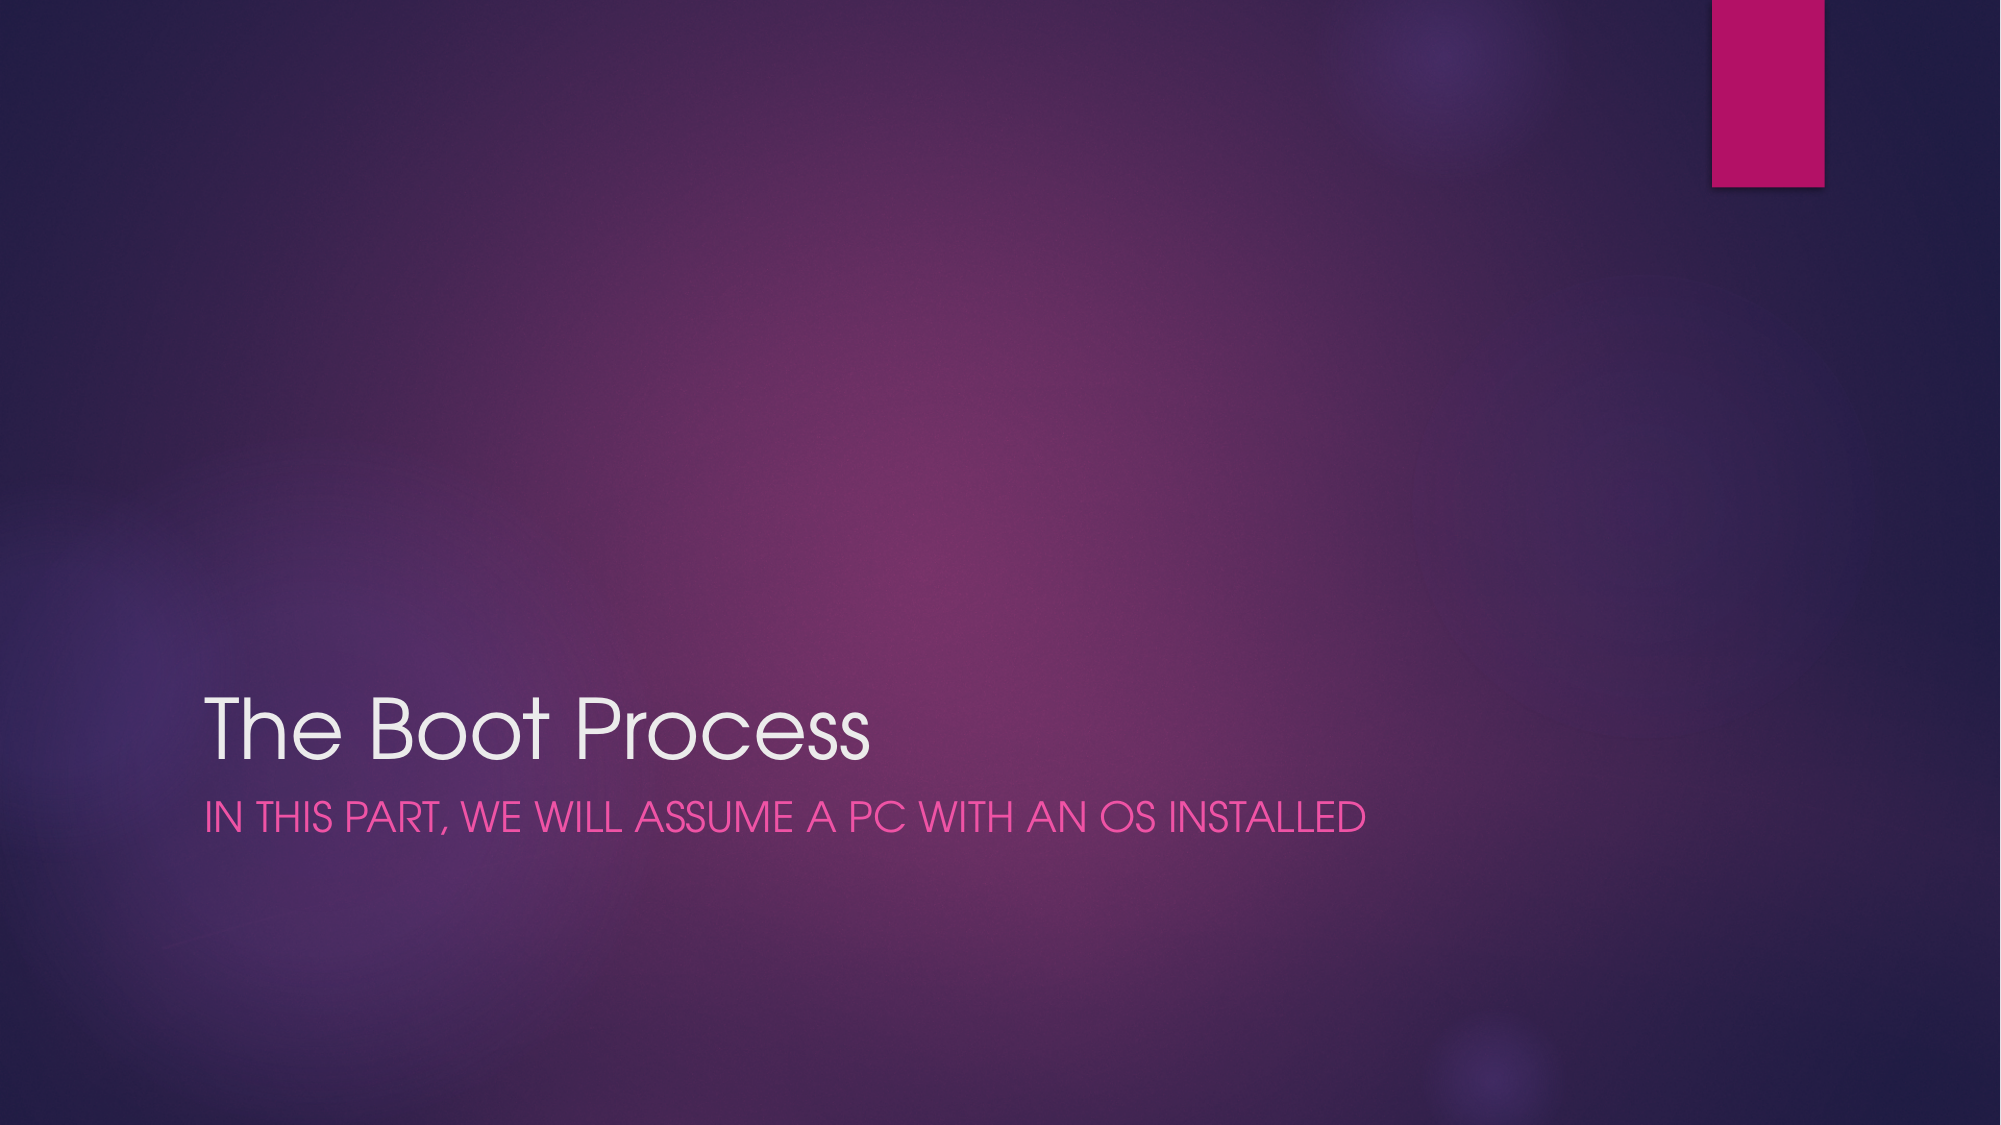

# The Boot Process
In this part, we will assume a PC with an OS installed